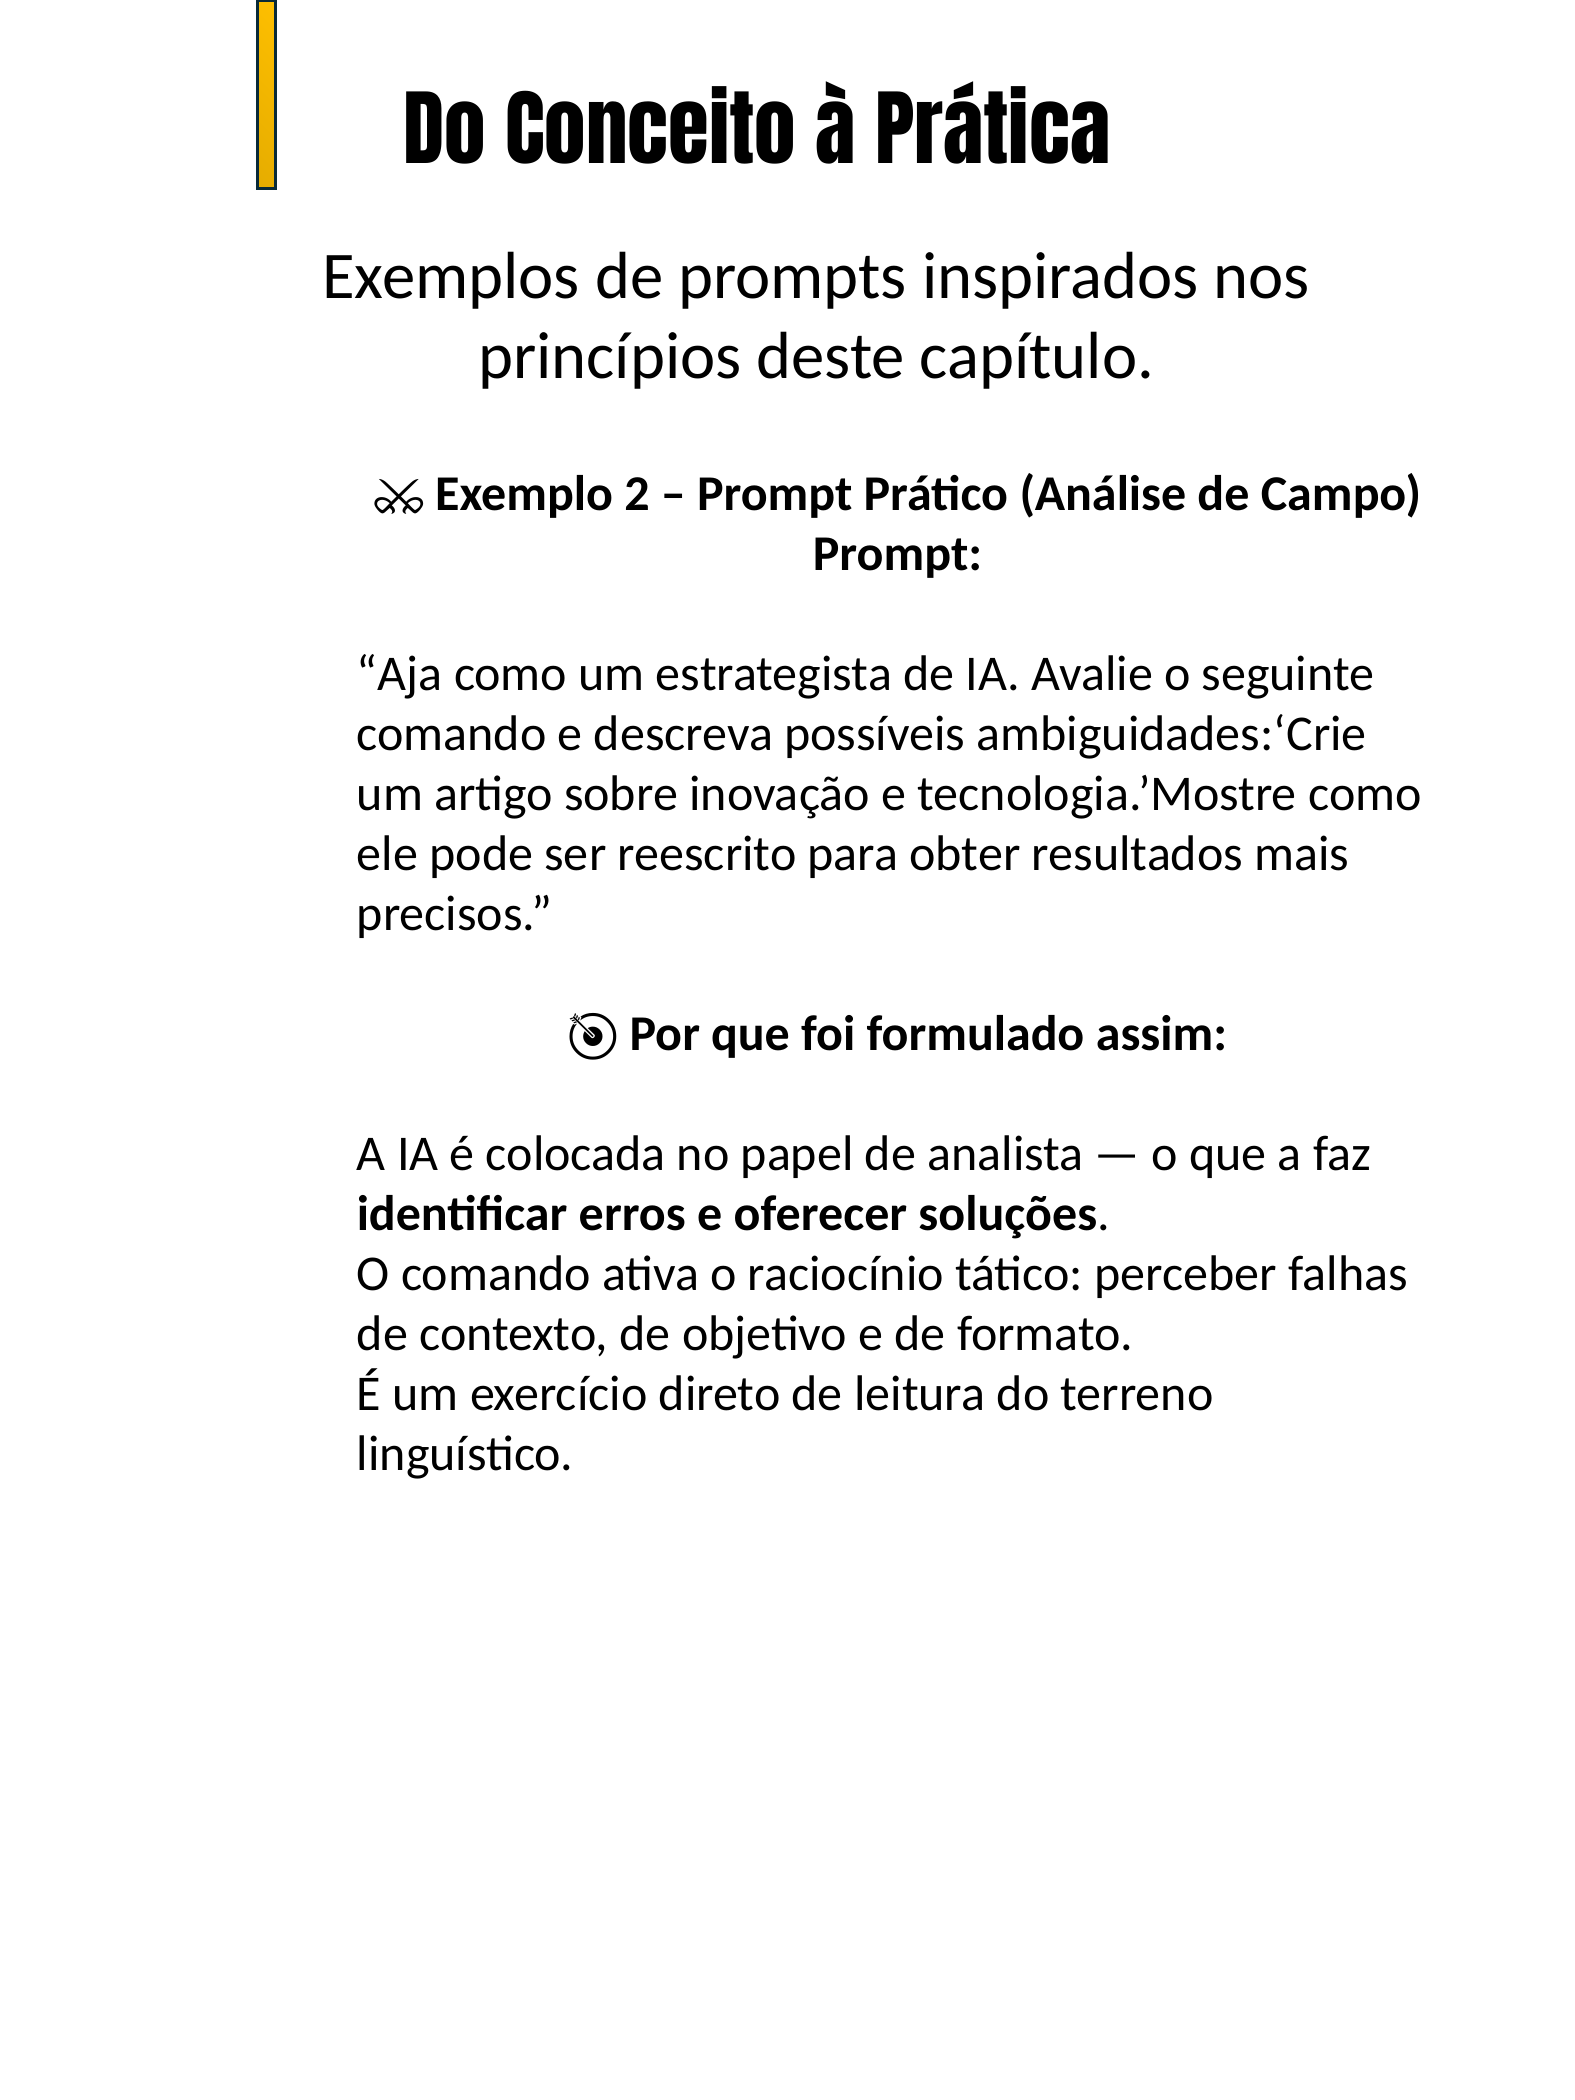

Do Conceito à Prática
Exemplos de prompts inspirados nos princípios deste capítulo.
⚔️ Exemplo 2 – Prompt Prático (Análise de Campo)
Prompt:
“Aja como um estrategista de IA. Avalie o seguinte comando e descreva possíveis ambiguidades:‘Crie um artigo sobre inovação e tecnologia.’Mostre como ele pode ser reescrito para obter resultados mais precisos.”

🎯 Por que foi formulado assim:

A IA é colocada no papel de analista — o que a faz identificar erros e oferecer soluções.
O comando ativa o raciocínio tático: perceber falhas de contexto, de objetivo e de formato.
É um exercício direto de leitura do terreno linguístico.